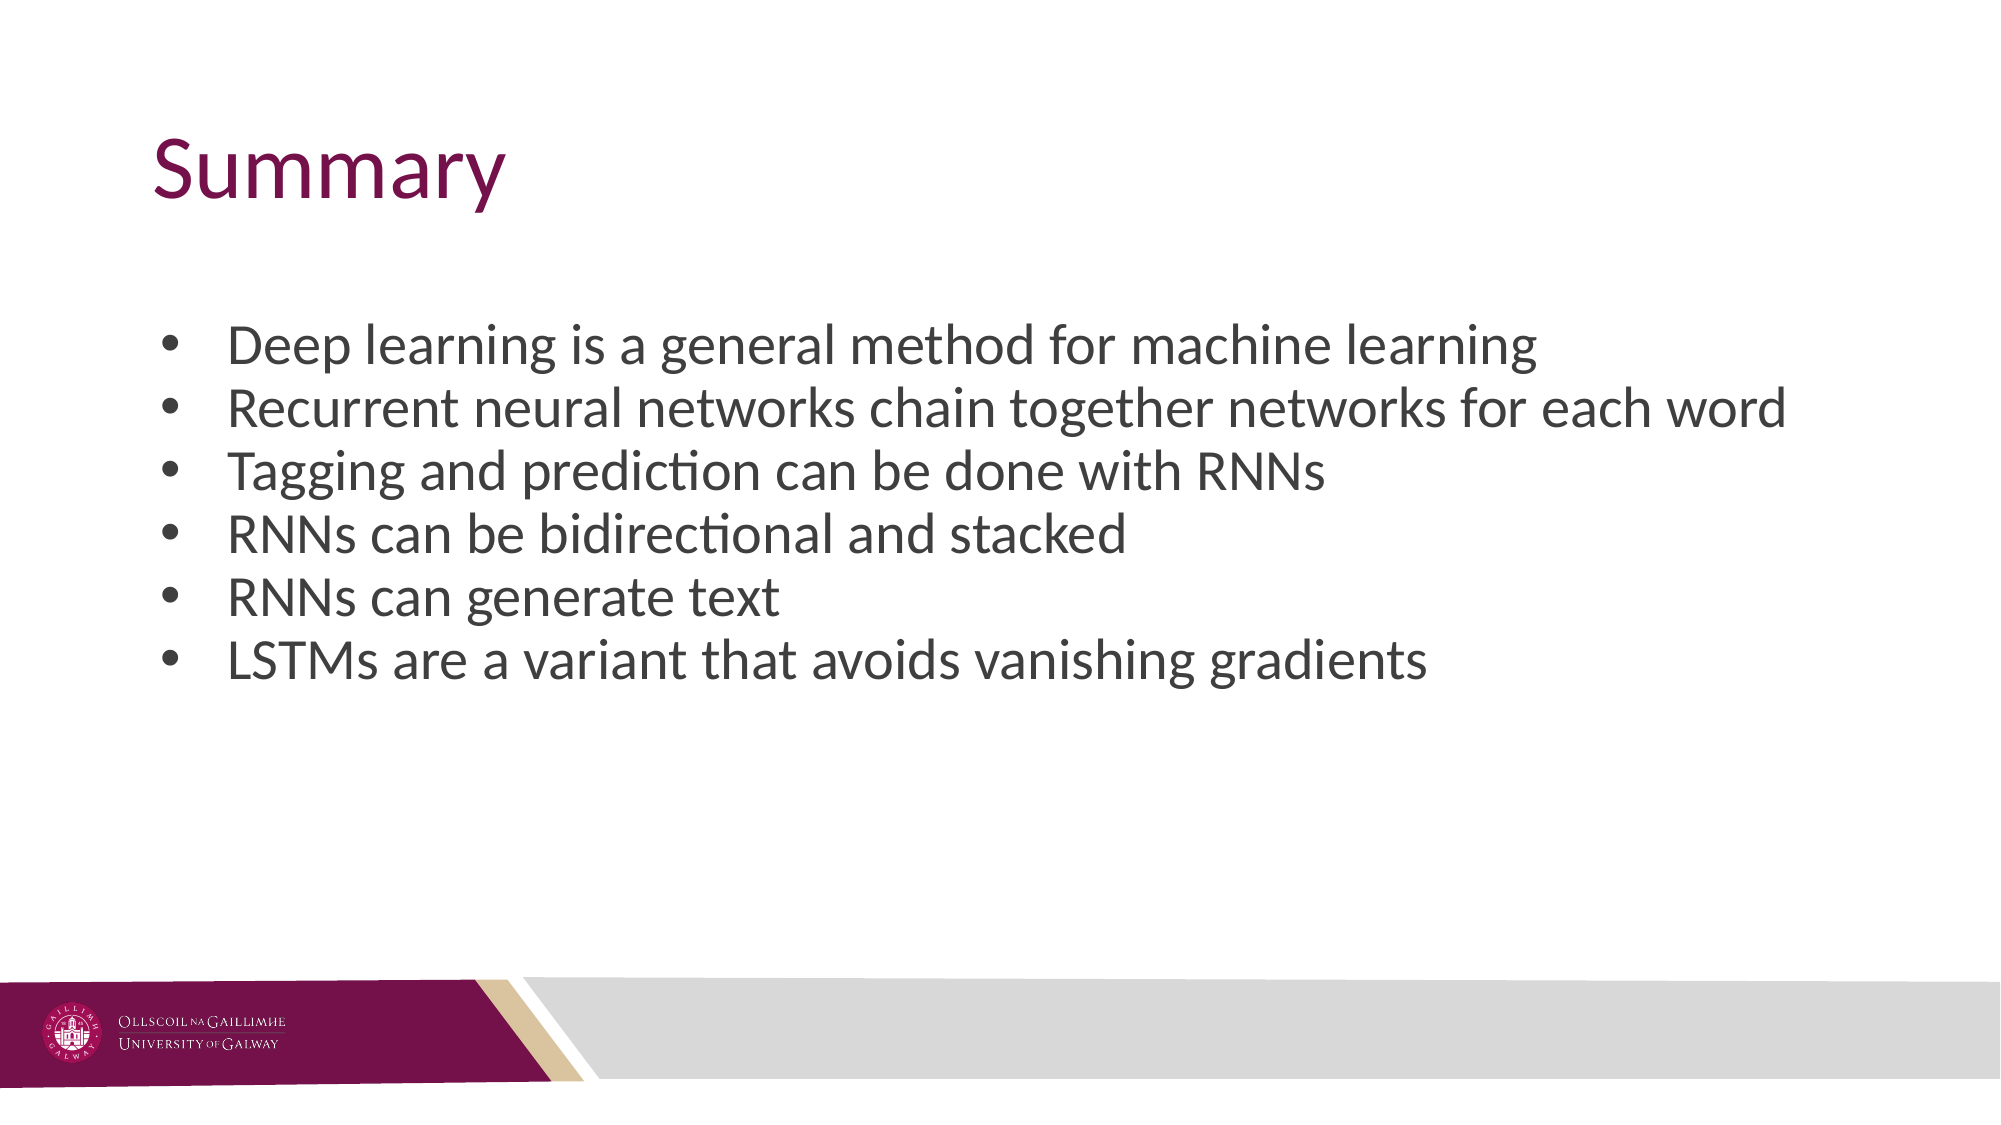

# Summary
Deep learning is a general method for machine learning
Recurrent neural networks chain together networks for each word
Tagging and prediction can be done with RNNs
RNNs can be bidirectional and stacked
RNNs can generate text
LSTMs are a variant that avoids vanishing gradients